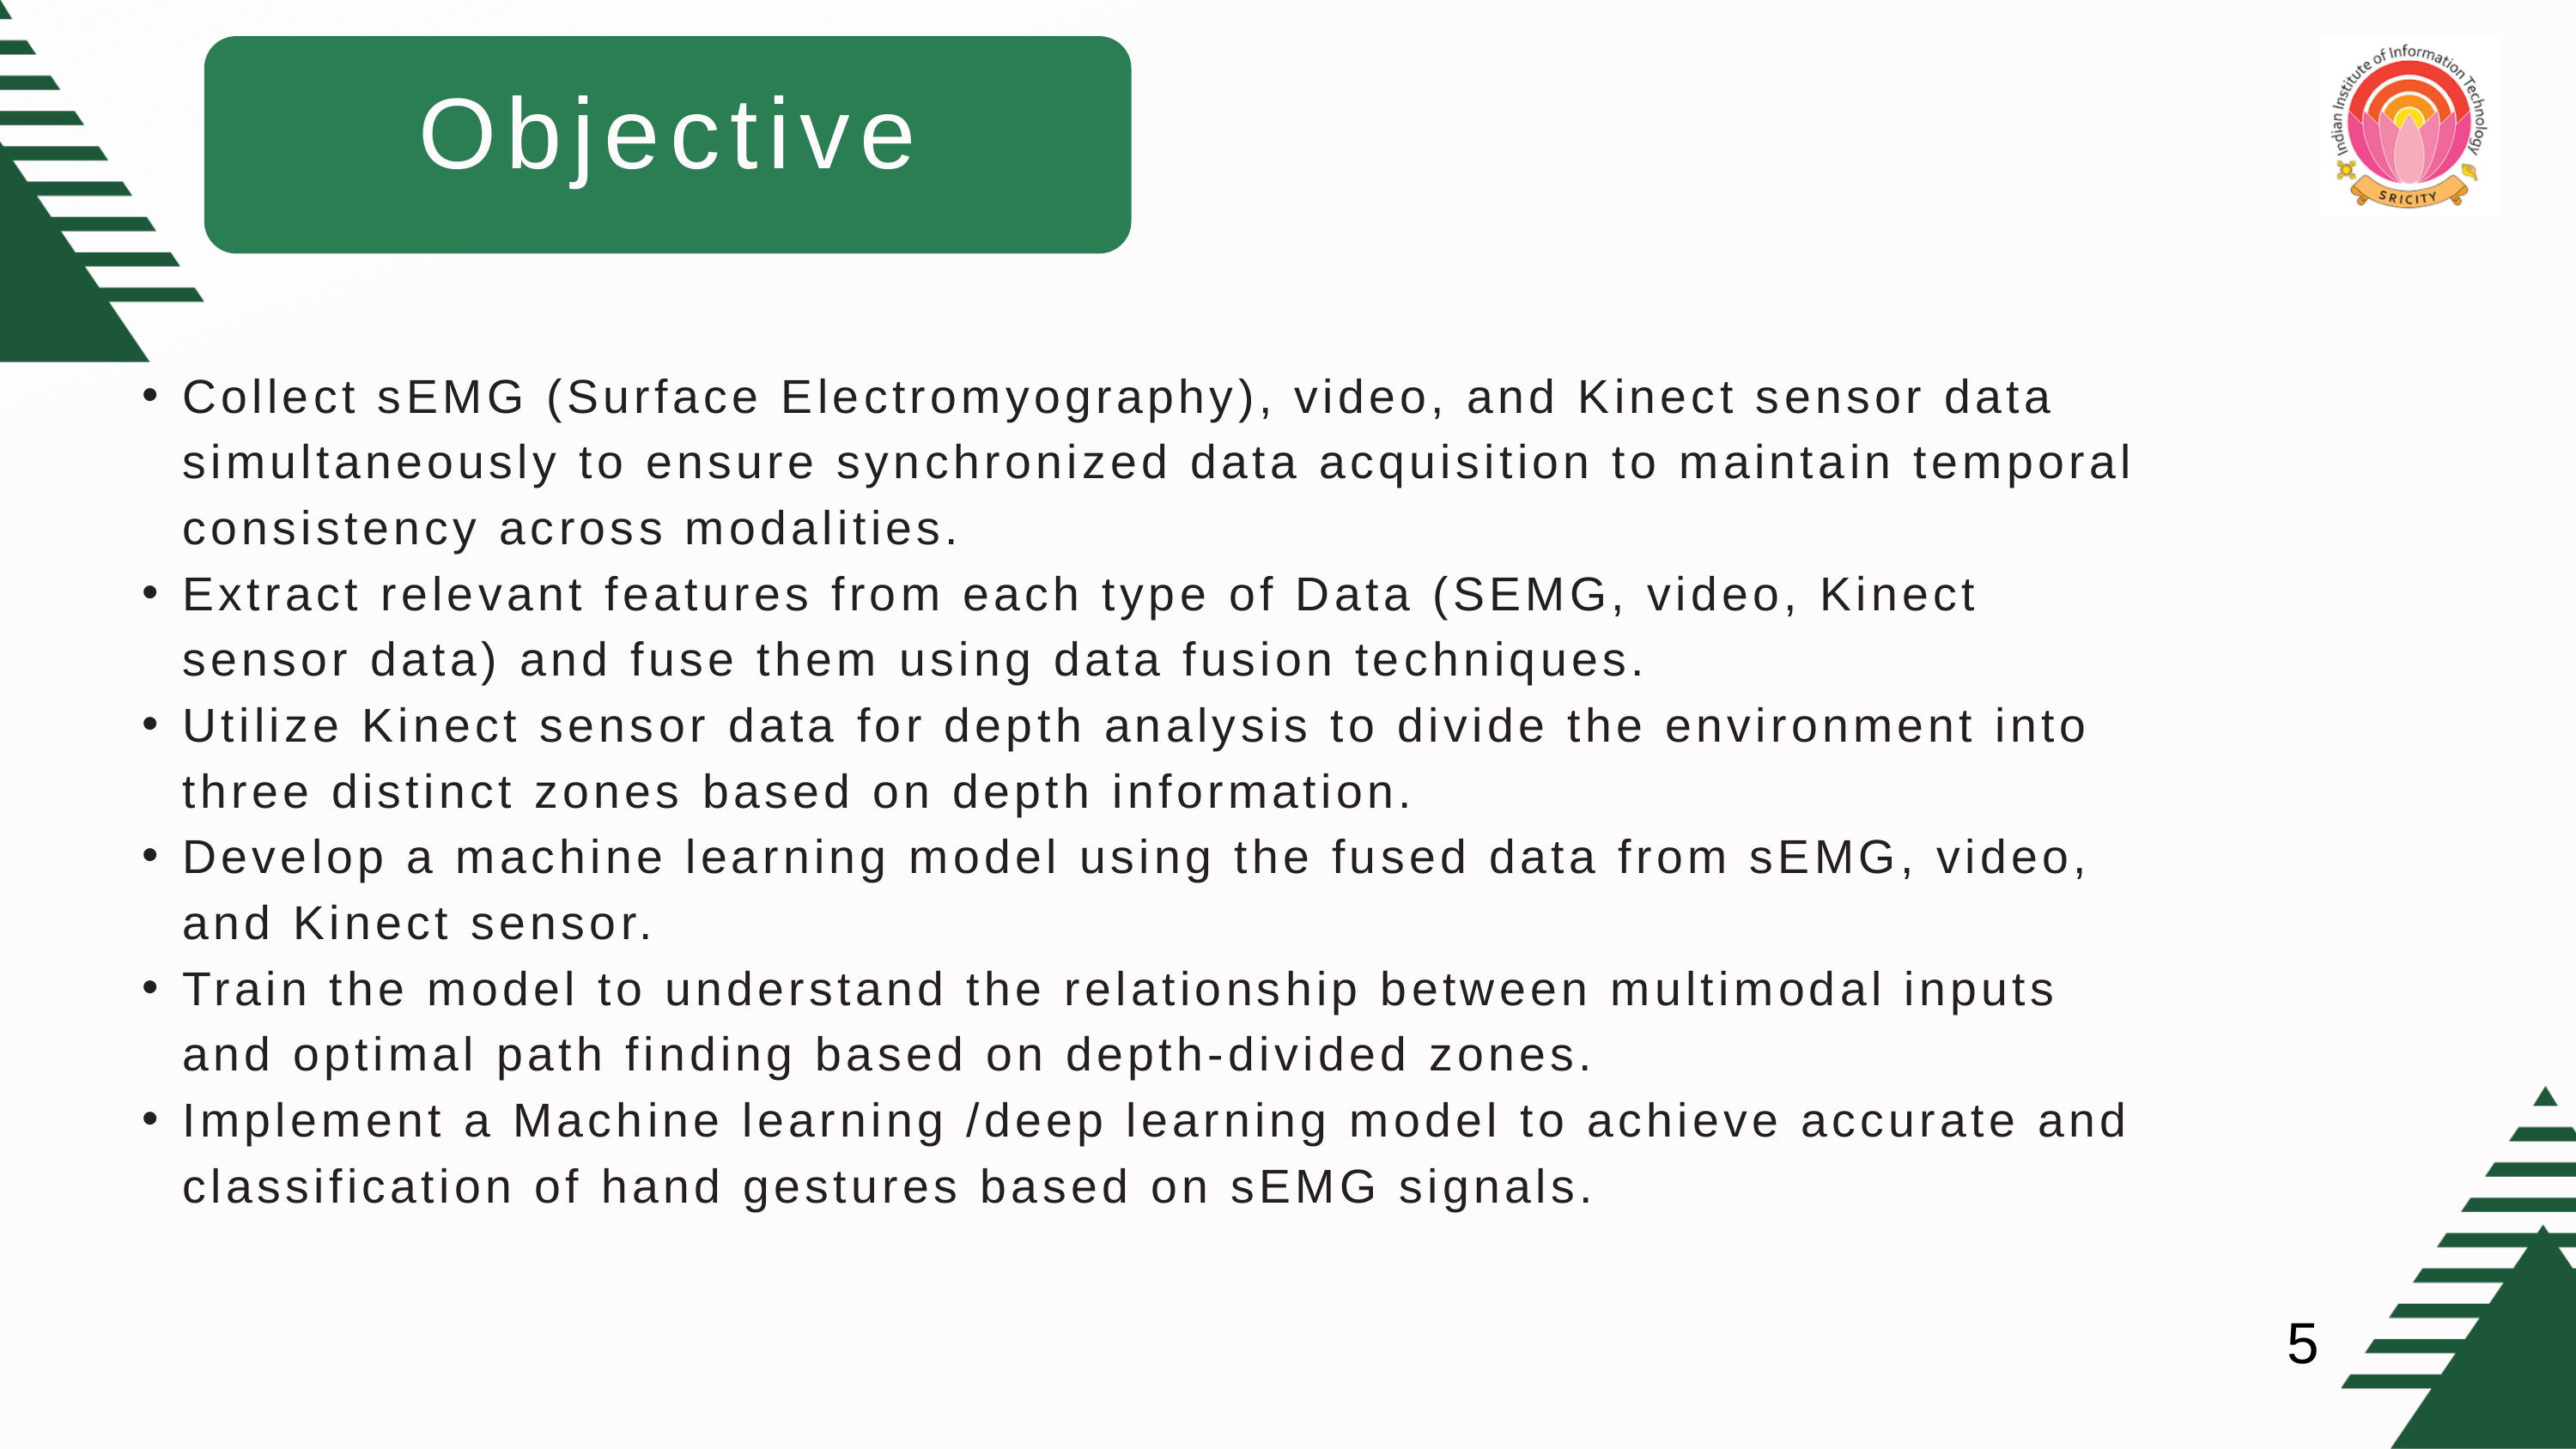

Objective
Collect sEMG (Surface Electromyography), video, and Kinect sensor data simultaneously to ensure synchronized data acquisition to maintain temporal consistency across modalities.
Extract relevant features from each type of Data (SEMG, video, Kinect sensor data) and fuse them using data fusion techniques.
Utilize Kinect sensor data for depth analysis to divide the environment into three distinct zones based on depth information.
Develop a machine learning model using the fused data from sEMG, video, and Kinect sensor.
Train the model to understand the relationship between multimodal inputs and optimal path finding based on depth-divided zones.
Implement a Machine learning /deep learning model to achieve accurate and classification of hand gestures based on sEMG signals.

5